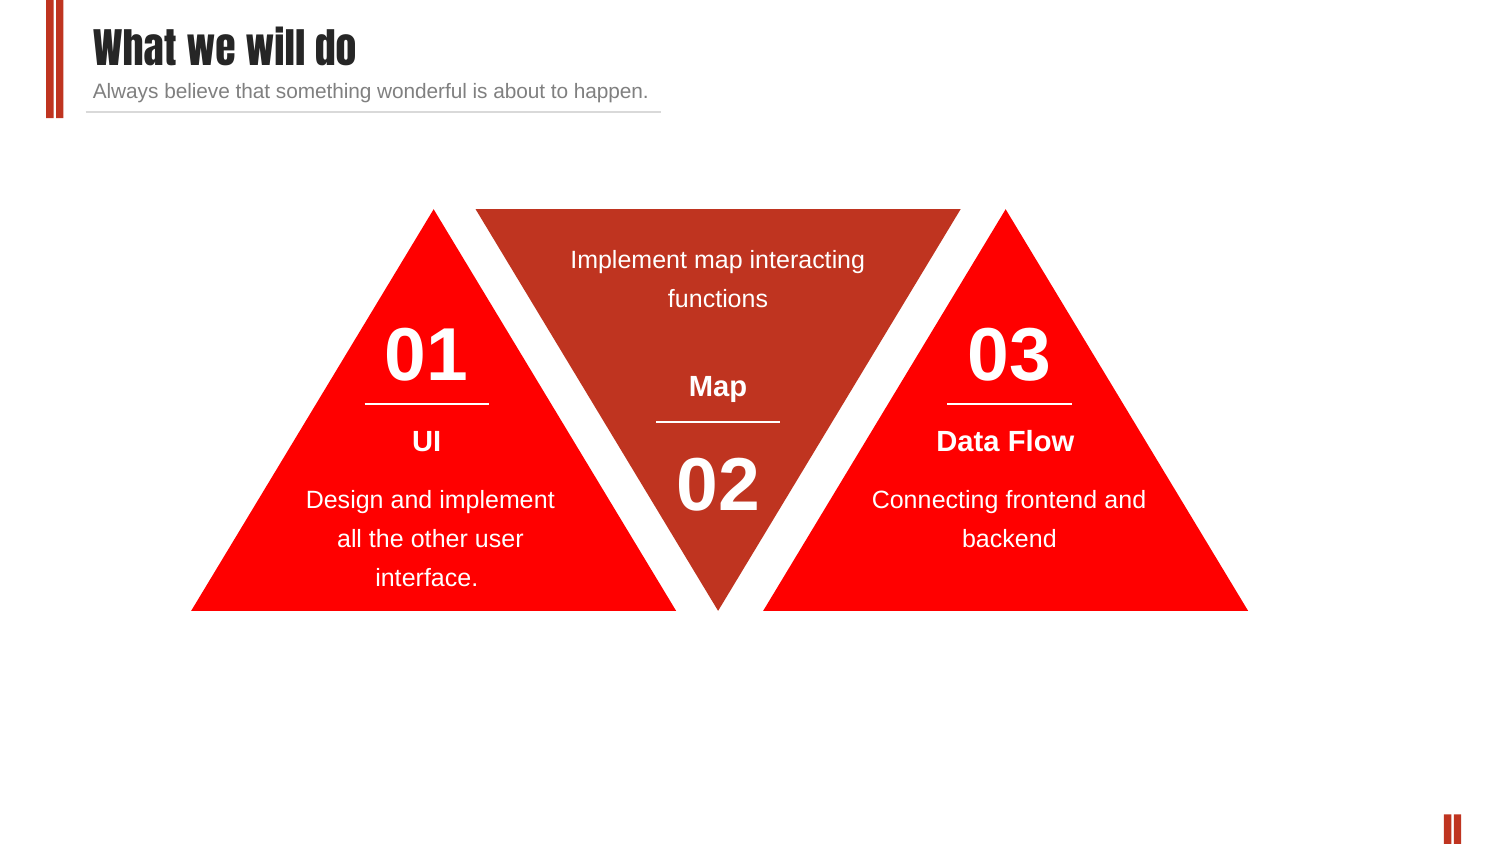

What we will do
Always believe that something wonderful is about to happen.

Implement map interacting functions
01
03
Map
UI
Data Flow
02
Design and implement all the other user interface.
Connecting frontend and backend